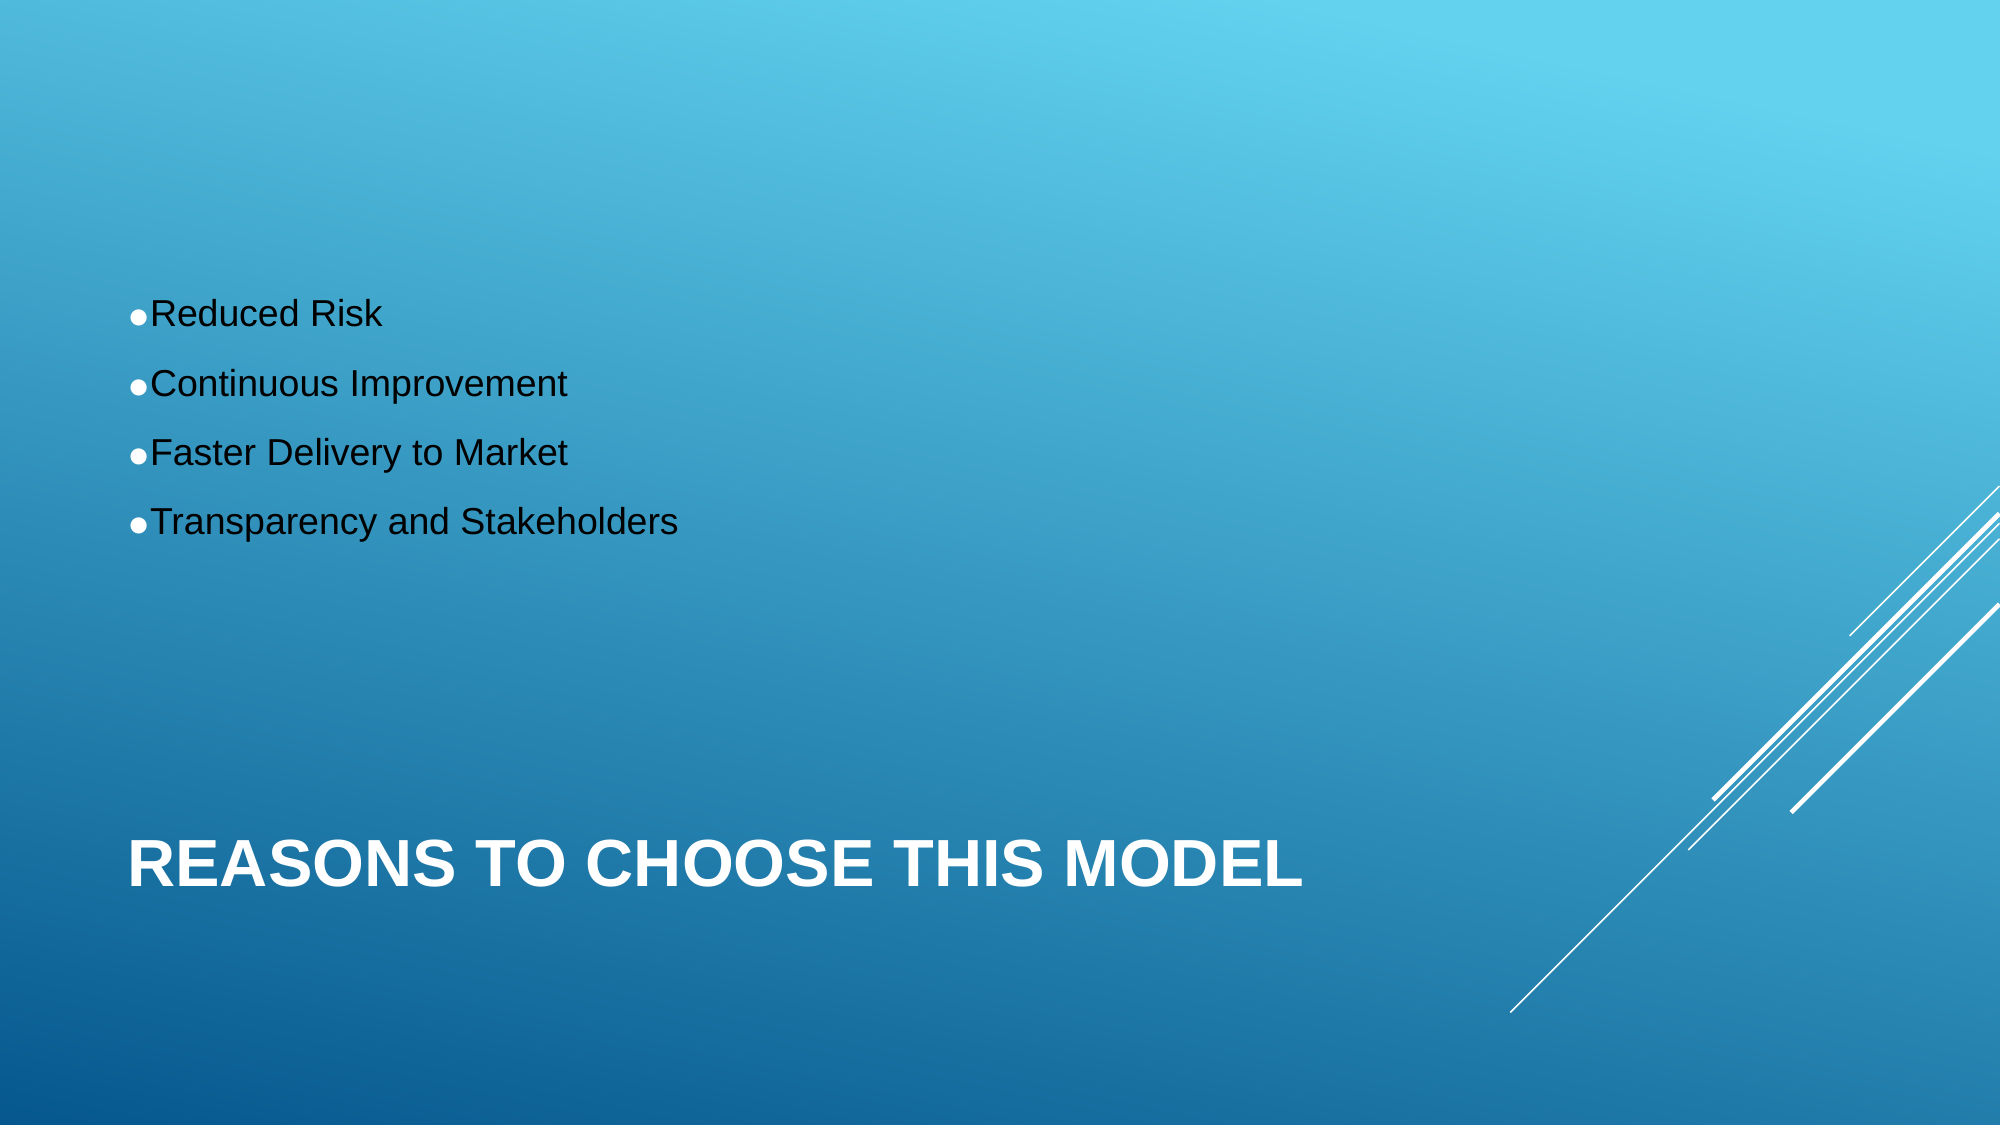

Reduced Risk
Continuous Improvement
Faster Delivery to Market
Transparency and Stakeholders

# REASONS TO CHOOSE THIS MODEL